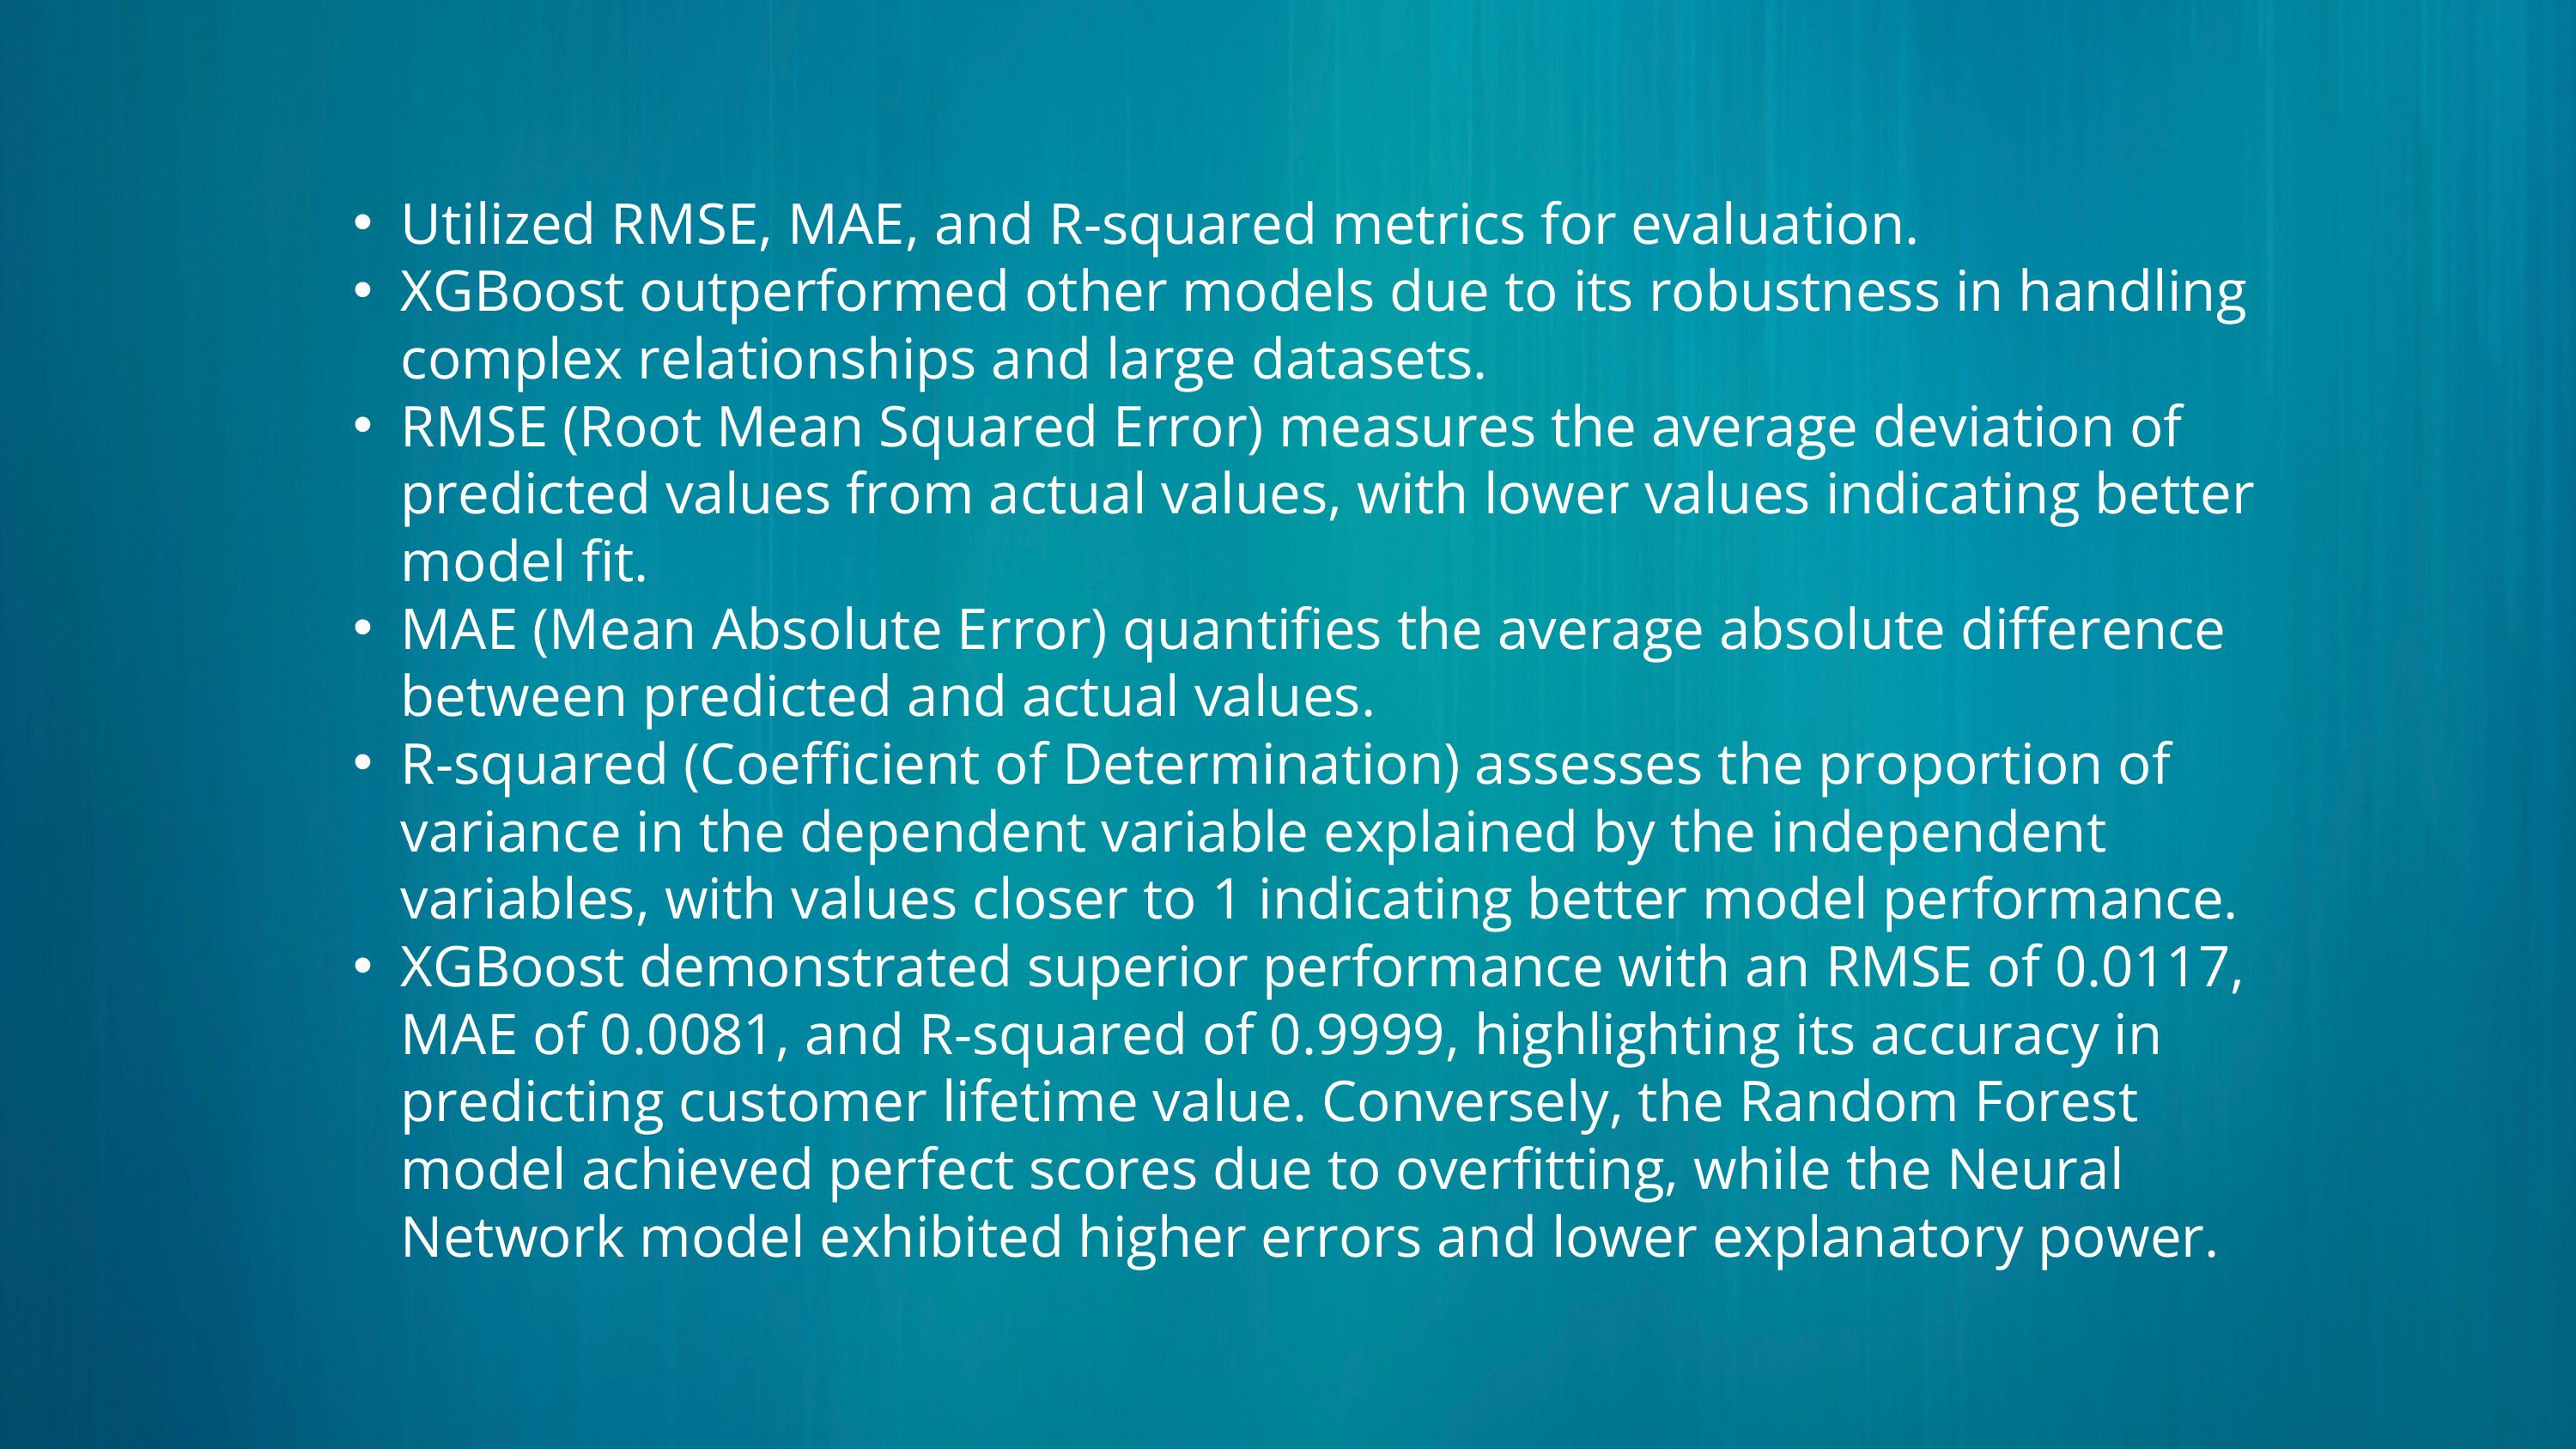

Utilized RMSE, MAE, and R-squared metrics for evaluation.
XGBoost outperformed other models due to its robustness in handling complex relationships and large datasets.
RMSE (Root Mean Squared Error) measures the average deviation of predicted values from actual values, with lower values indicating better model fit.
MAE (Mean Absolute Error) quantifies the average absolute difference between predicted and actual values.
R-squared (Coefficient of Determination) assesses the proportion of variance in the dependent variable explained by the independent variables, with values closer to 1 indicating better model performance.
XGBoost demonstrated superior performance with an RMSE of 0.0117, MAE of 0.0081, and R-squared of 0.9999, highlighting its accuracy in predicting customer lifetime value. Conversely, the Random Forest model achieved perfect scores due to overfitting, while the Neural Network model exhibited higher errors and lower explanatory power.